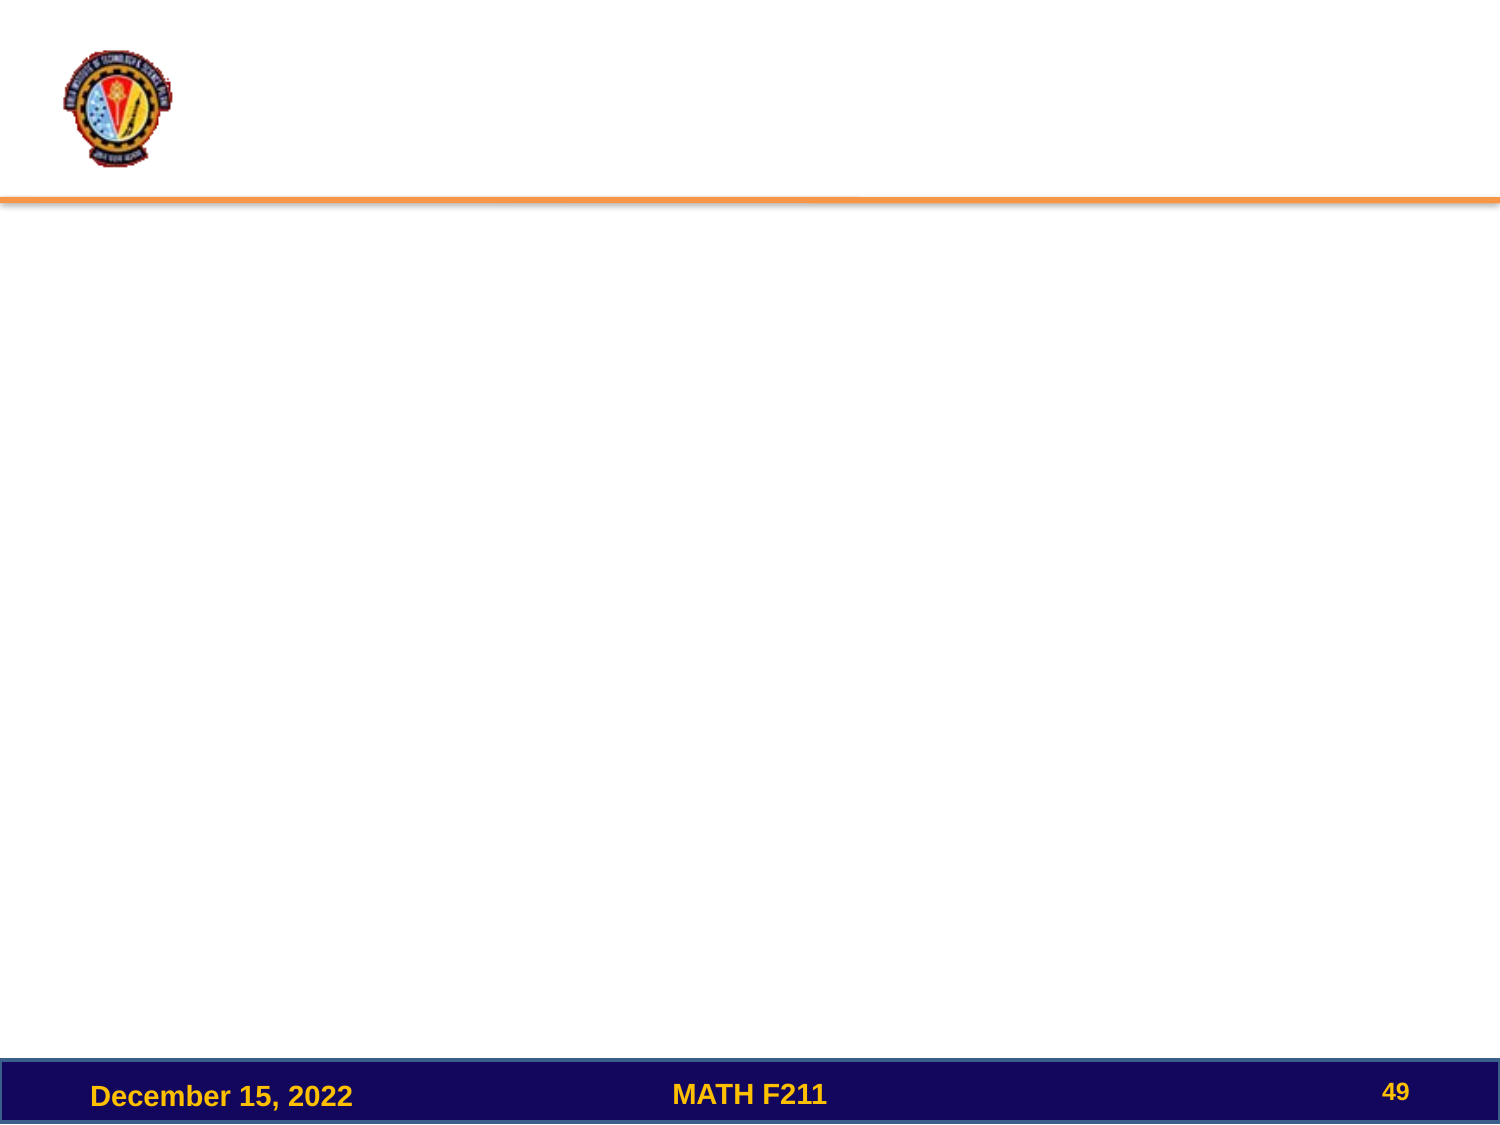

#

49
MATH F211
December 15, 2022